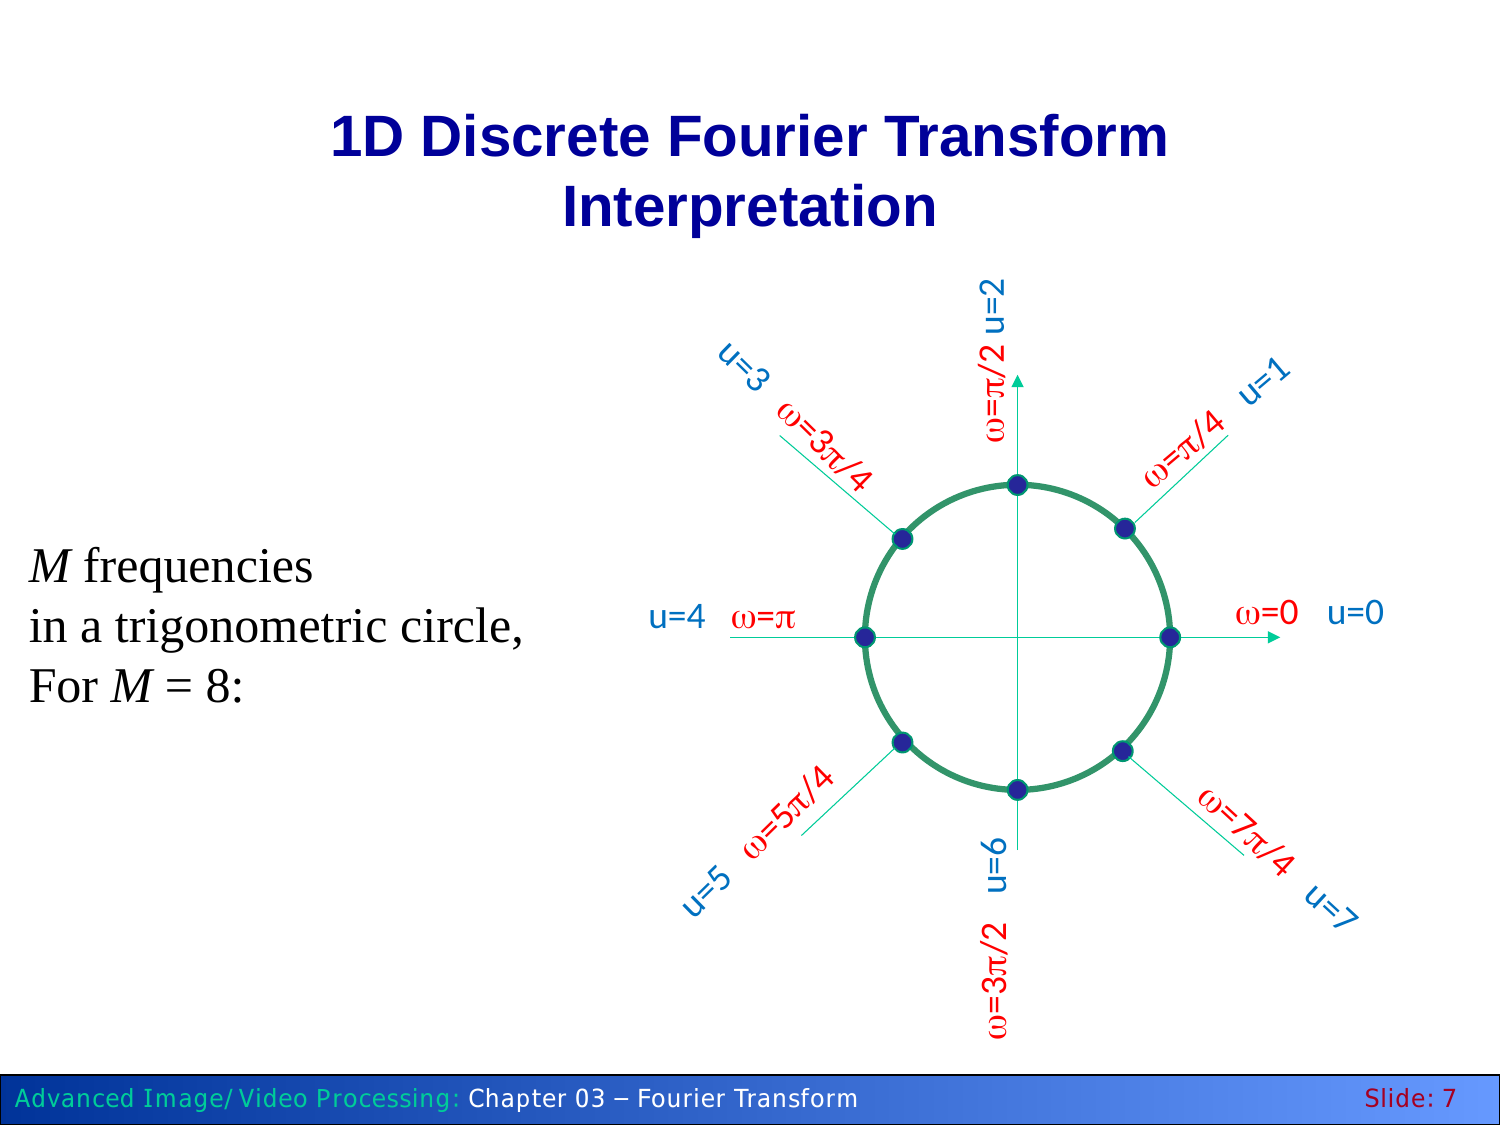

# 1D Discrete Fourier Transform Interpretation
ω=π/2
u=2

u=3
ω=3π/4
ω=π/4
u=1
M frequencies
in a trigonometric circle,
For M = 8:
ω=0
u=0
u=4
ω=π
u=5
ω=5π/4
ω=7π/4
u=7
ω=3π/2
u=6
Advanced Image/Video Processing: Chapter 03 – Fourier Transform	Slide: 7